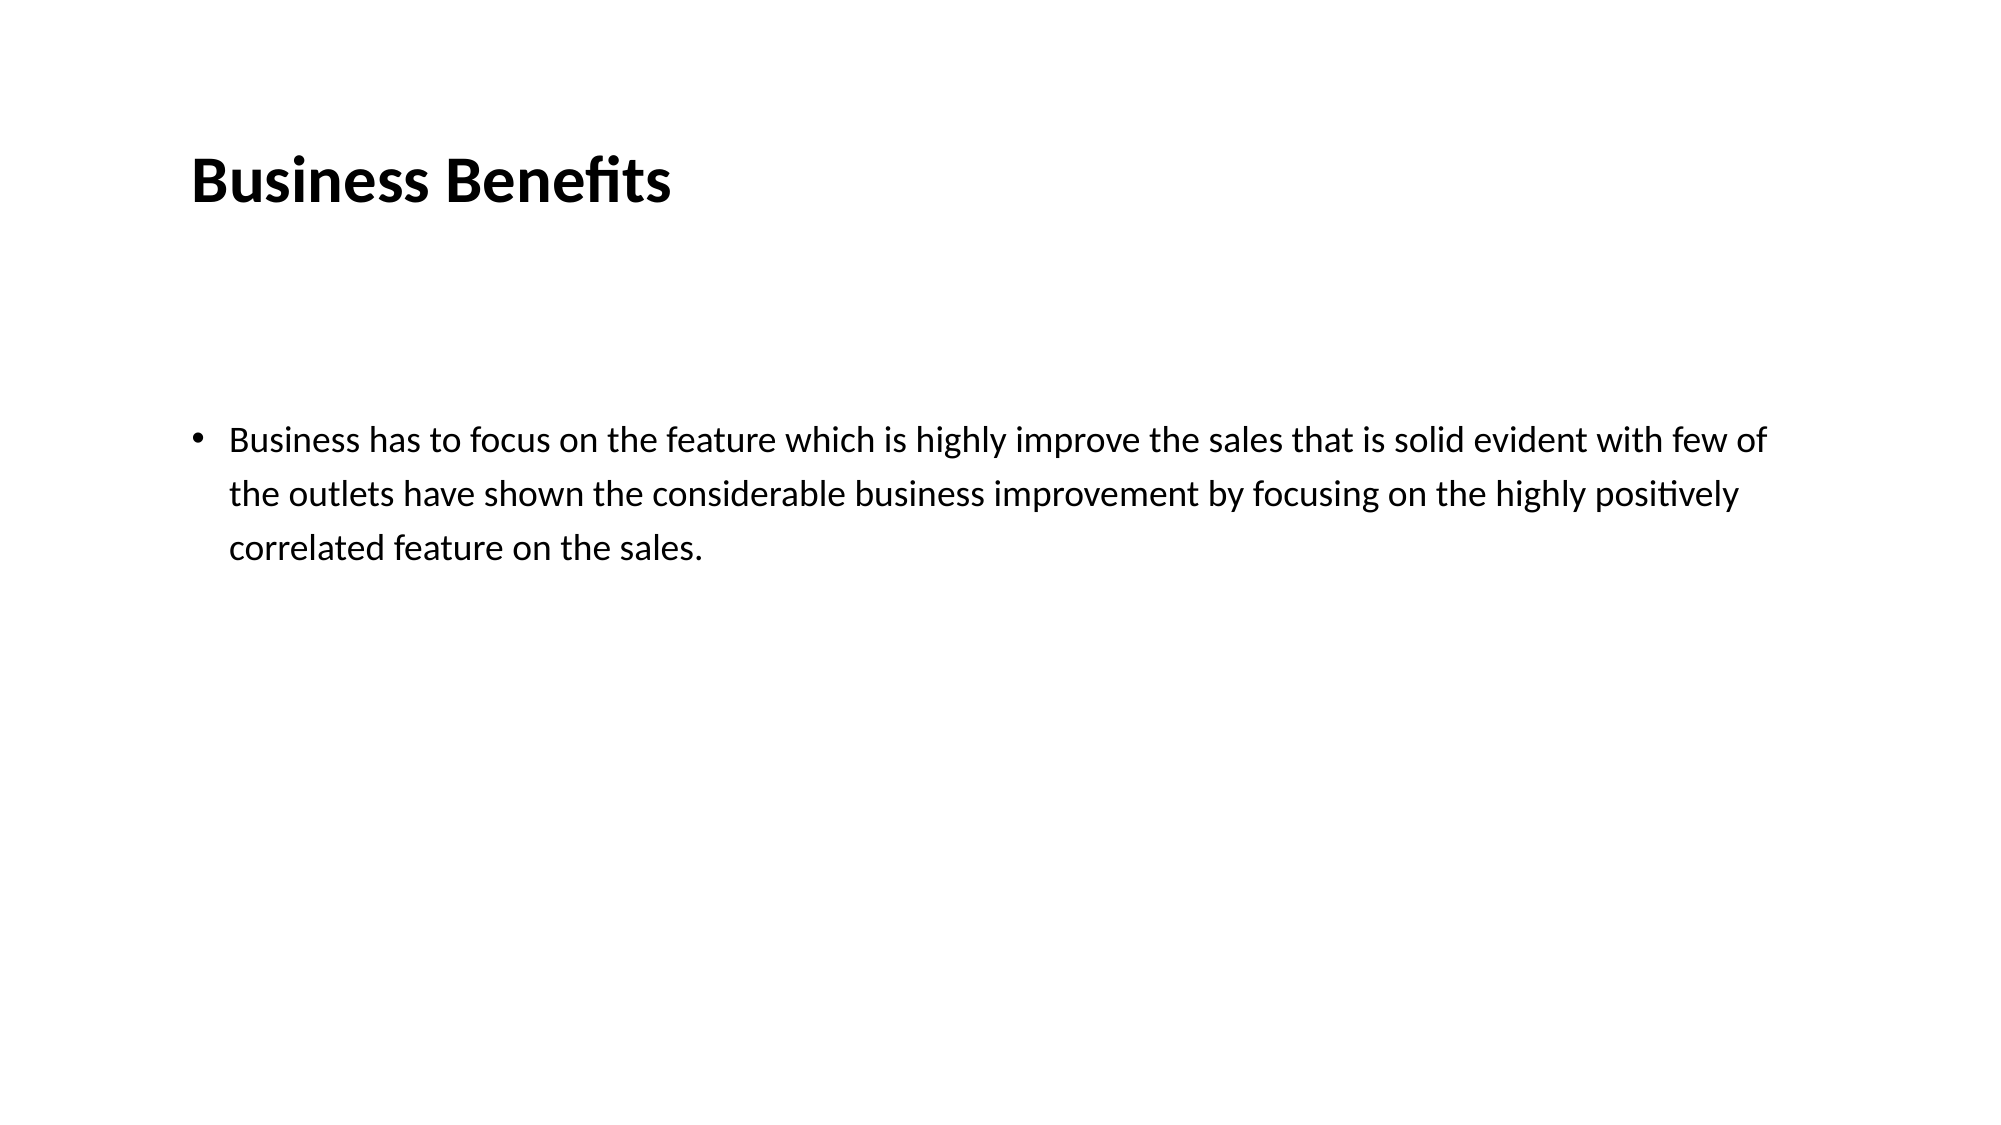

# Business Benefits
Business has to focus on the feature which is highly improve the sales that is solid evident with few of the outlets have shown the considerable business improvement by focusing on the highly positively  correlated feature on the sales.